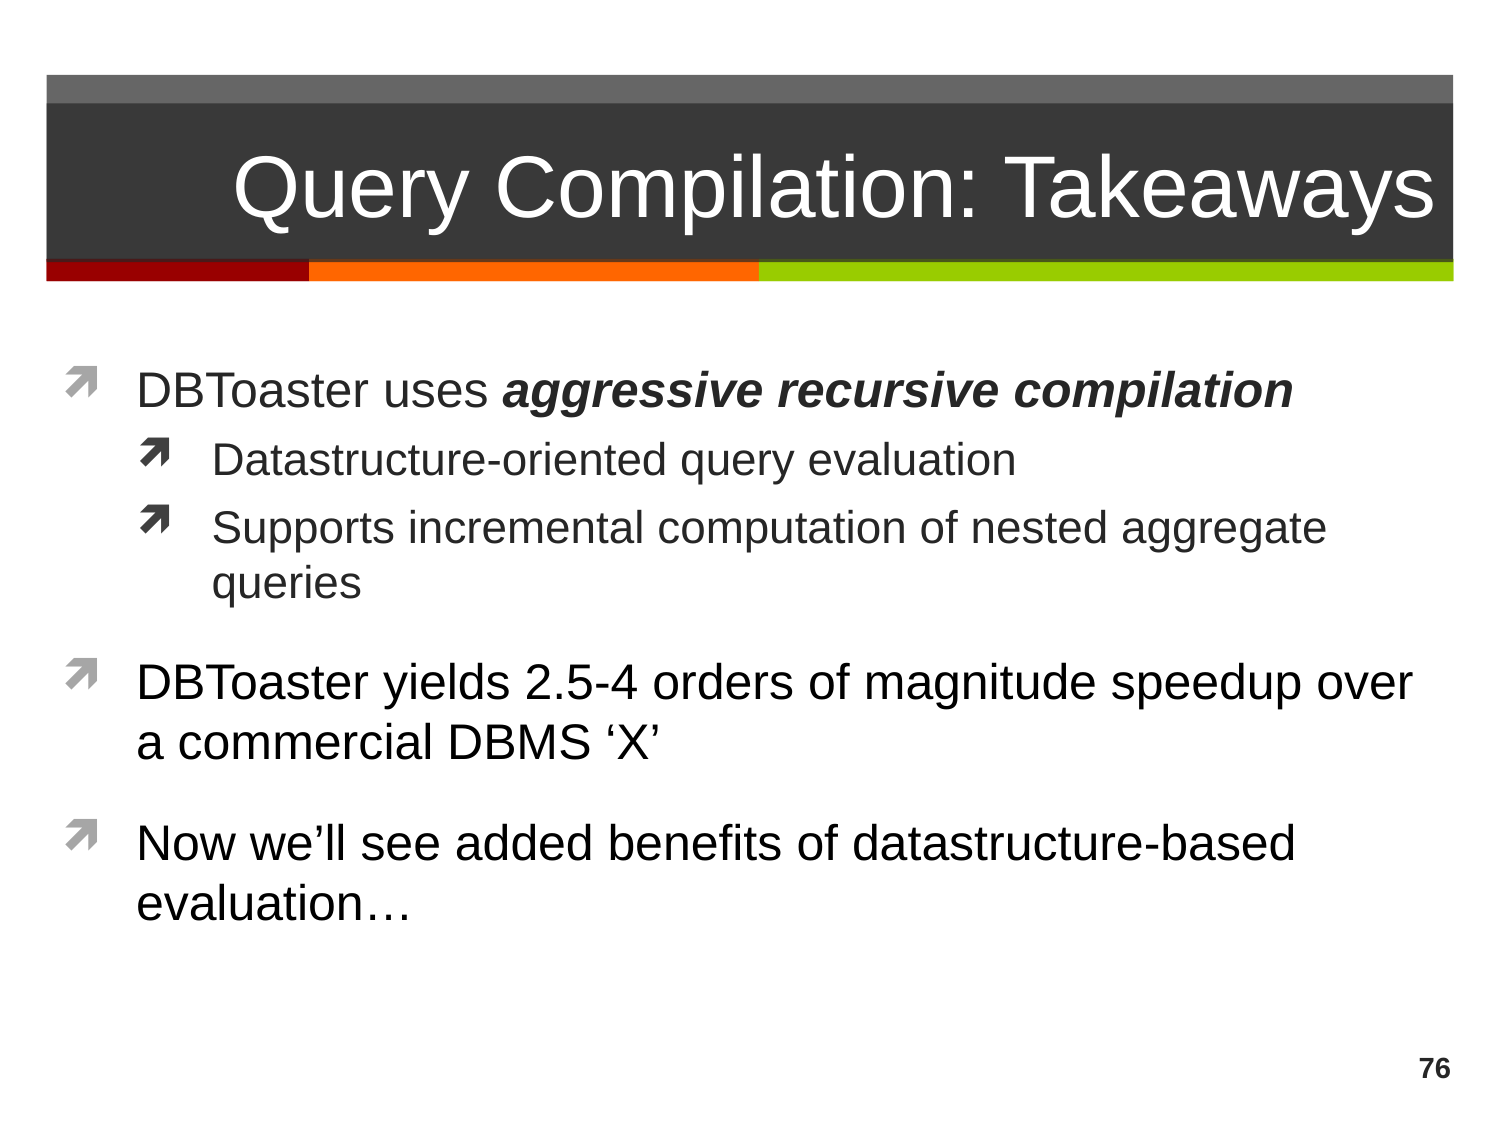

# Query Compilation: Takeaways
DBToaster uses aggressive recursive compilation
Datastructure-oriented query evaluation
Supports incremental computation of nested aggregate queries
DBToaster yields 2.5-4 orders of magnitude speedup over a commercial DBMS ‘X’
Now we’ll see added benefits of datastructure-based evaluation…